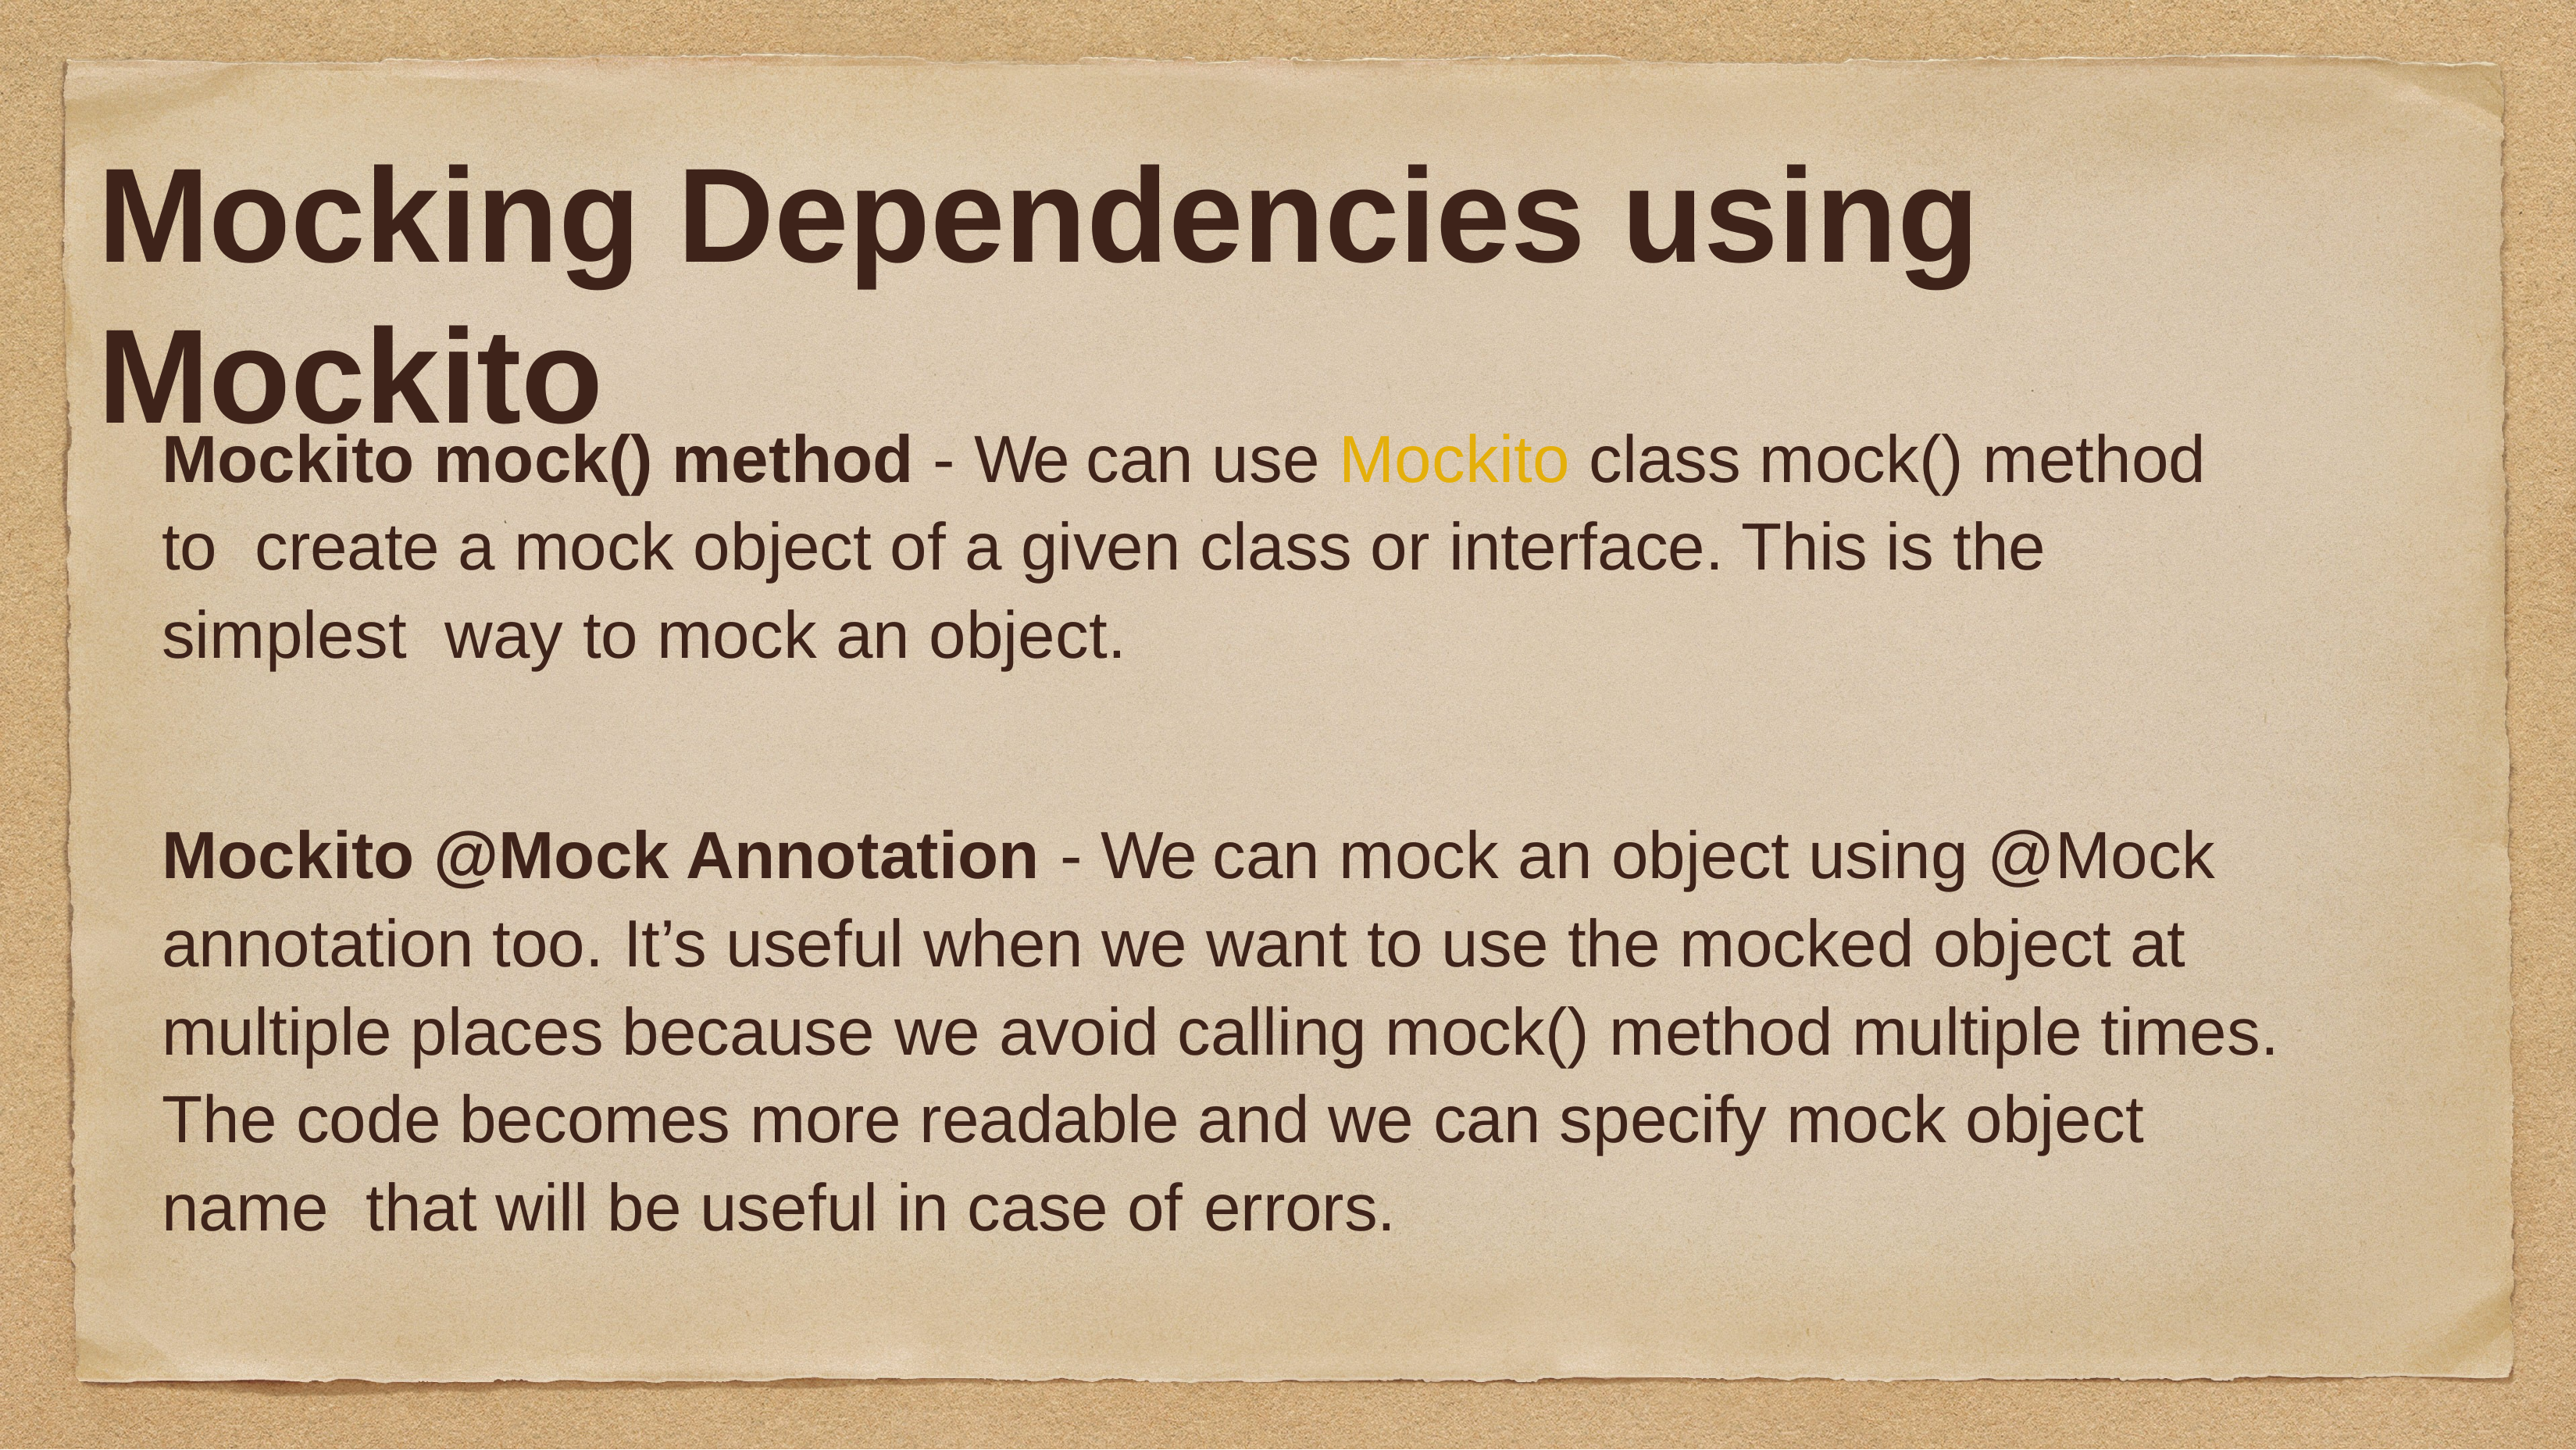

# Mocking Dependencies using Mockito
Mockito mock() method - We can use Mockito class mock() method to  create a mock object of a given class or interface. This is the simplest  way to mock an object.

Mockito @Mock Annotation - We can mock an object using @Mock  annotation too. It’s useful when we want to use the mocked object at  multiple places because we avoid calling mock() method multiple times.  The code becomes more readable and we can specify mock object name  that will be useful in case of errors.